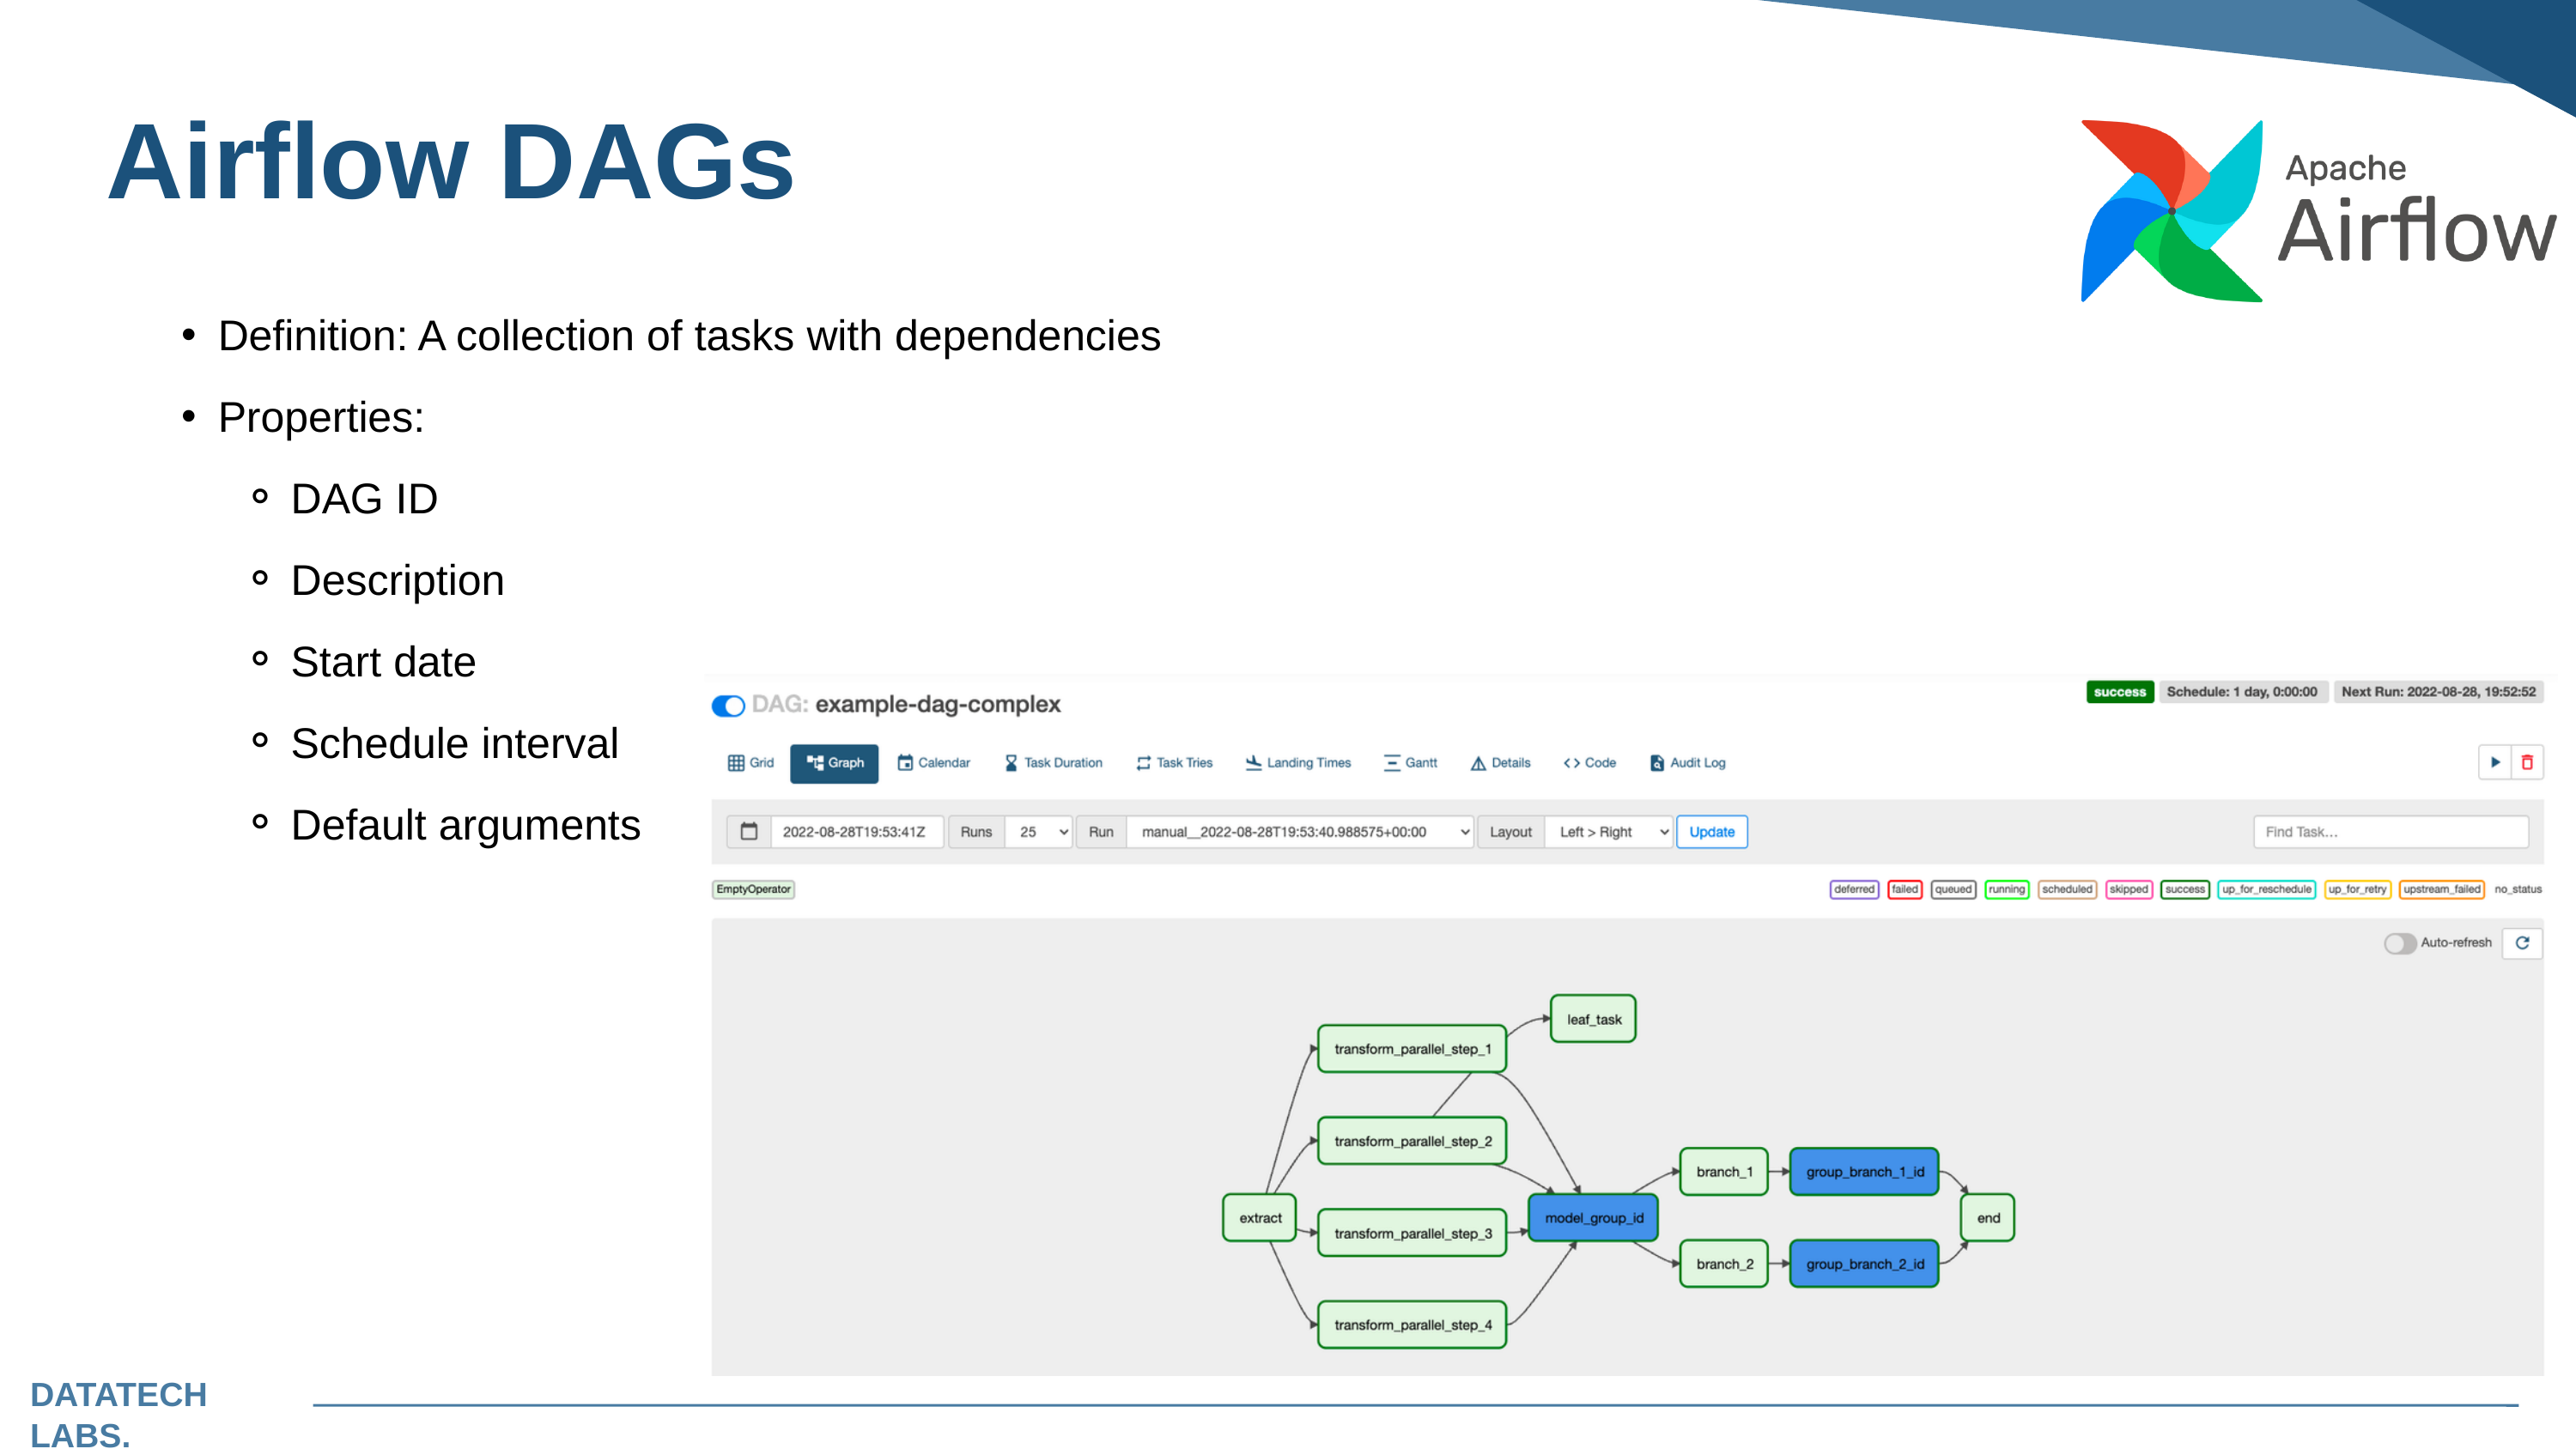

Airflow DAGs

Definition: A collection of tasks with dependencies
Properties:
DAG ID
Description
Start date
Schedule interval
Default arguments

DATATECH LABS.